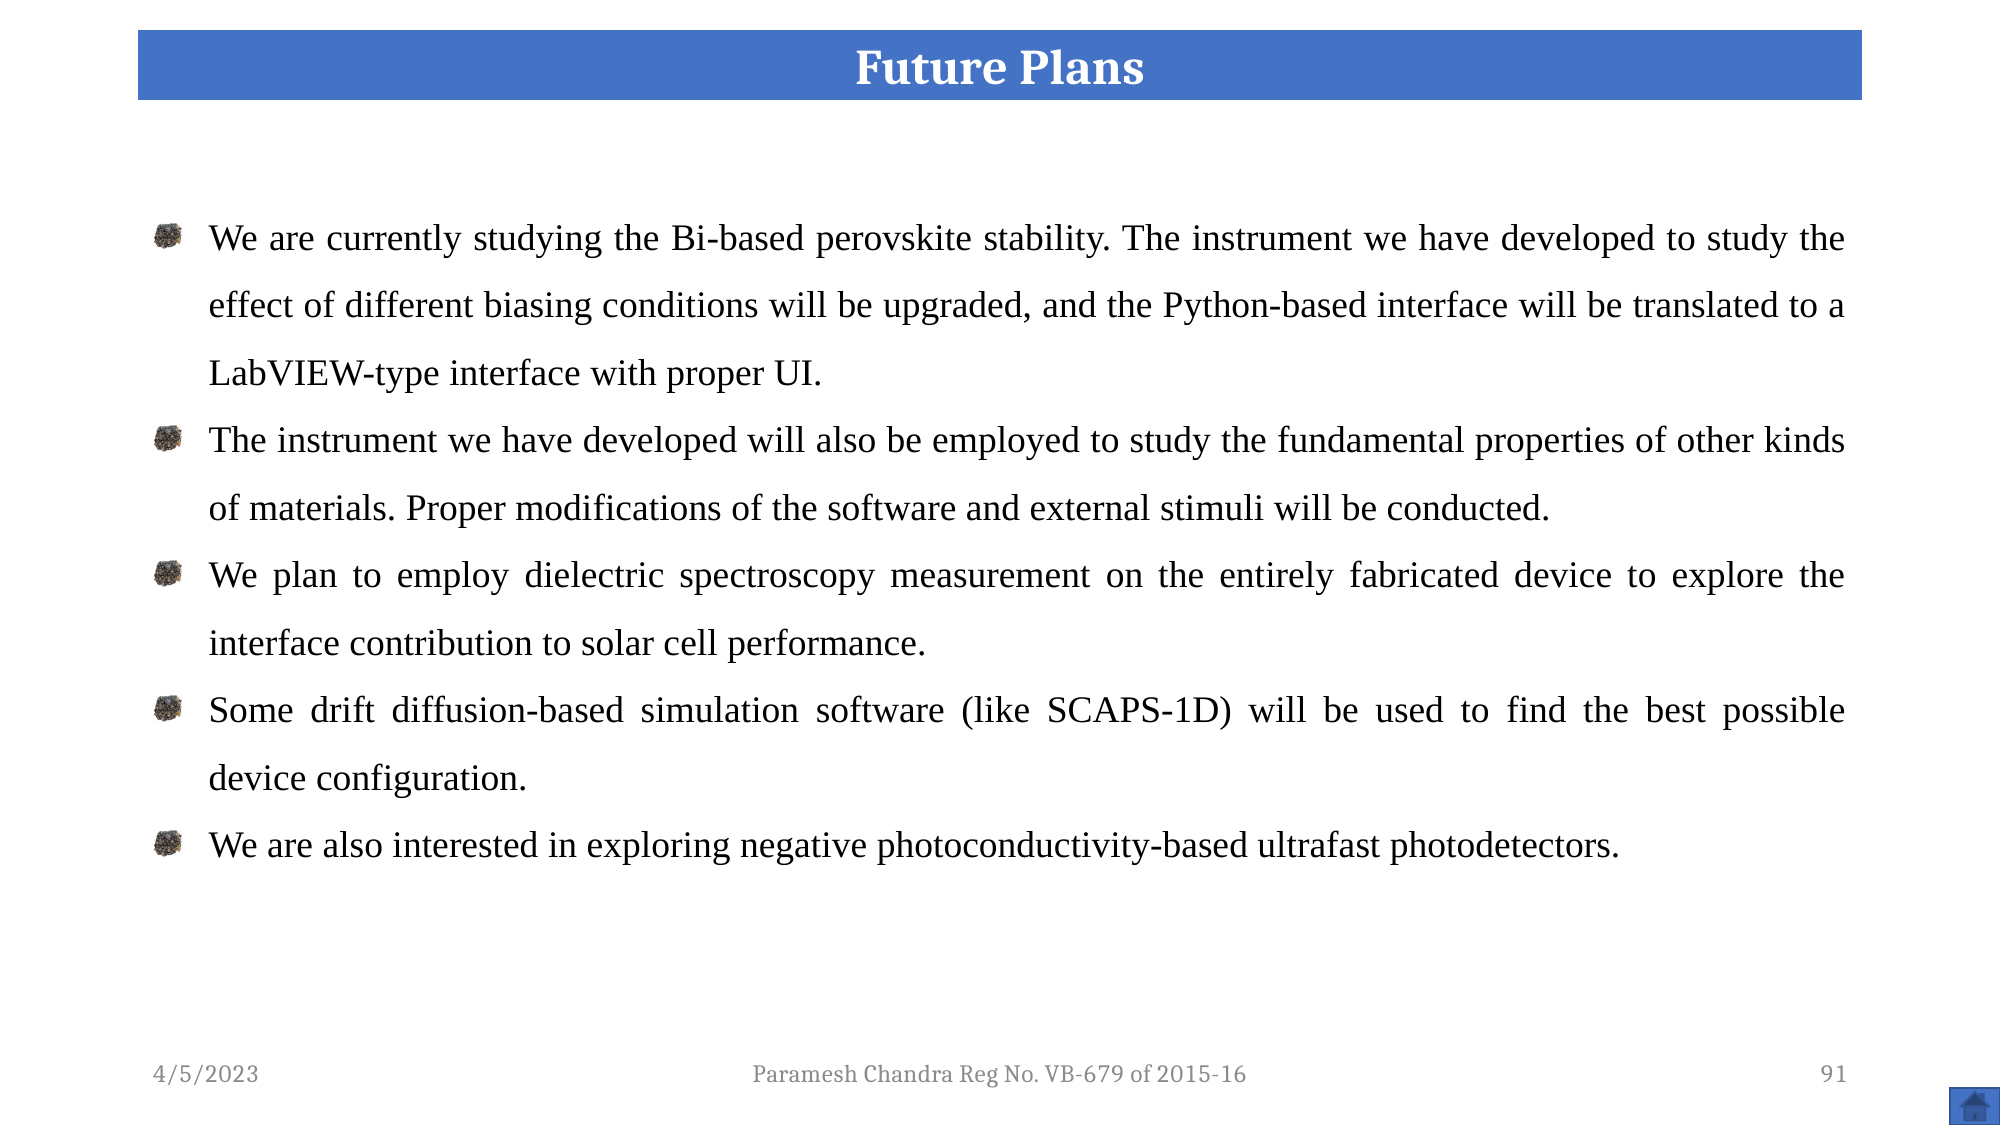

| Future Plans |
| --- |
We are currently studying the Bi-based perovskite stability. The instrument we have developed to study the effect of different biasing conditions will be upgraded, and the Python-based interface will be translated to a LabVIEW-type interface with proper UI.
The instrument we have developed will also be employed to study the fundamental properties of other kinds of materials. Proper modifications of the software and external stimuli will be conducted.
We plan to employ dielectric spectroscopy measurement on the entirely fabricated device to explore the interface contribution to solar cell performance.
Some drift diffusion-based simulation software (like SCAPS-1D) will be used to find the best possible device configuration.
We are also interested in exploring negative photoconductivity-based ultrafast photodetectors.
4/5/2023
Paramesh Chandra Reg No. VB-679 of 2015-16
91